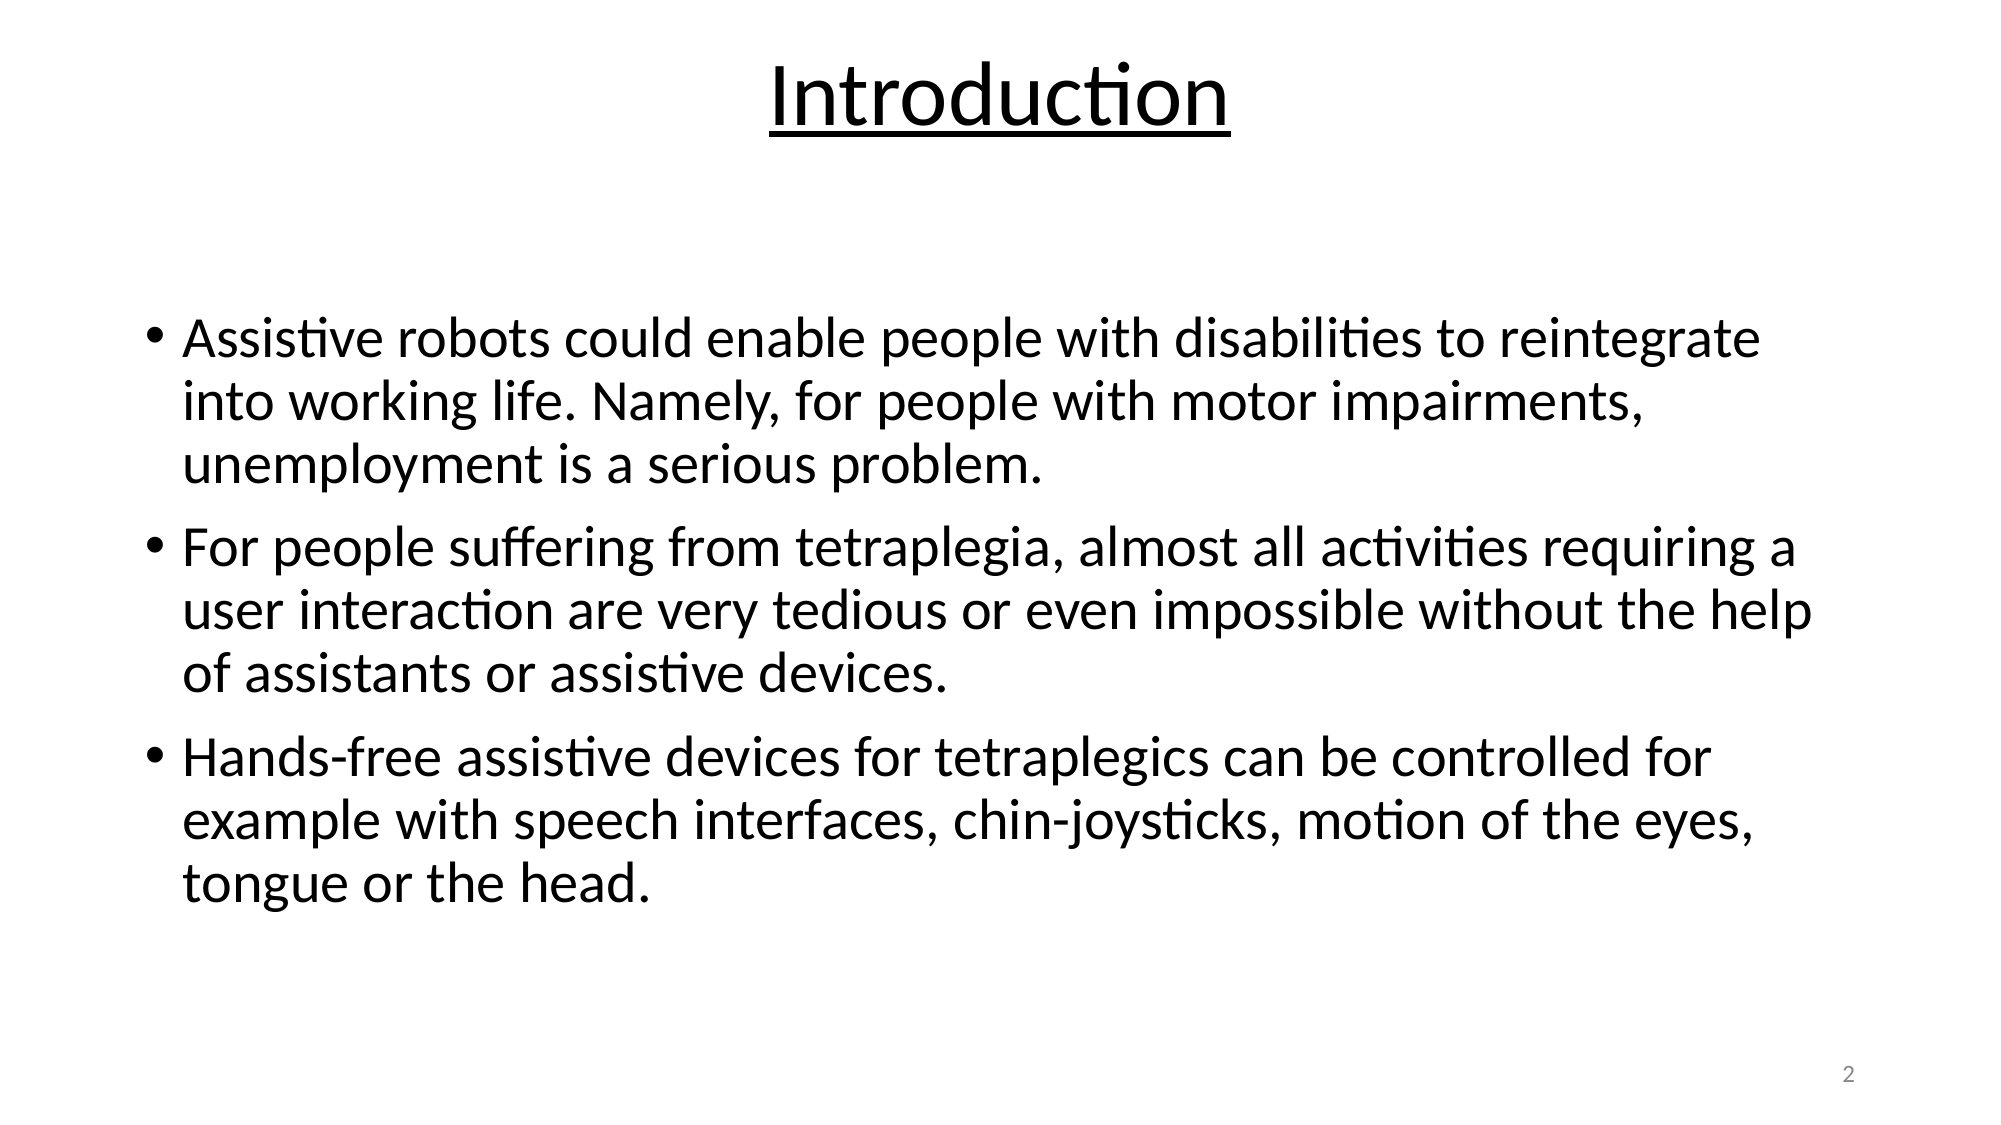

# Introduction
Assistive robots could enable people with disabilities to reintegrate into working life. Namely, for people with motor impairments, unemployment is a serious problem.
For people suffering from tetraplegia, almost all activities requiring a user interaction are very tedious or even impossible without the help of assistants or assistive devices.
Hands-free assistive devices for tetraplegics can be controlled for example with speech interfaces, chin-joysticks, motion of the eyes, tongue or the head.
2